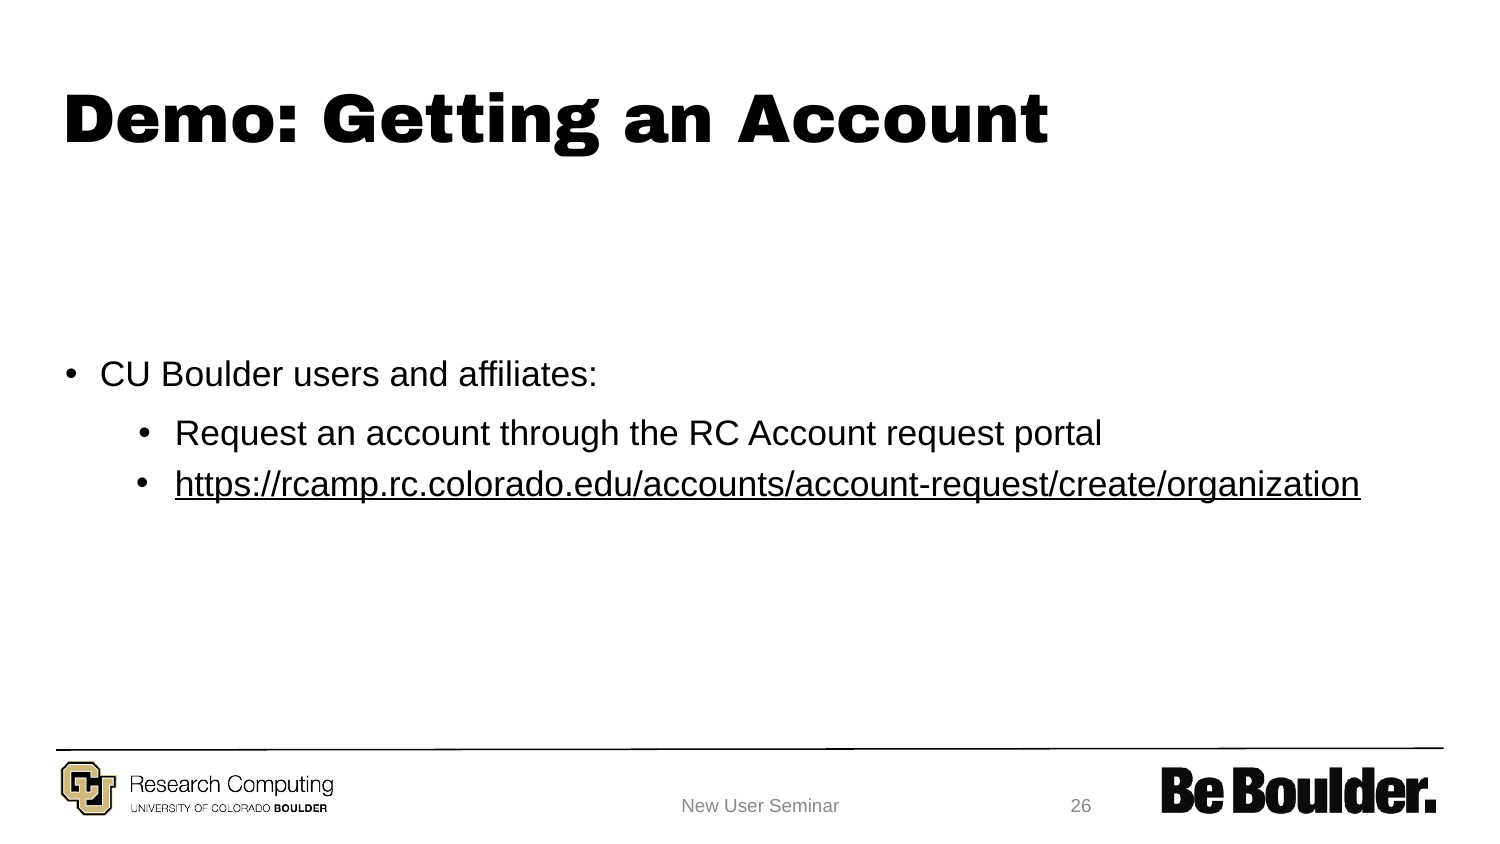

# Demo: Getting an Account

CU Boulder users and affiliates:
Request an account through the RC Account request portal
https://rcamp.rc.colorado.edu/accounts/account-request/create/organization
New User Seminar
26